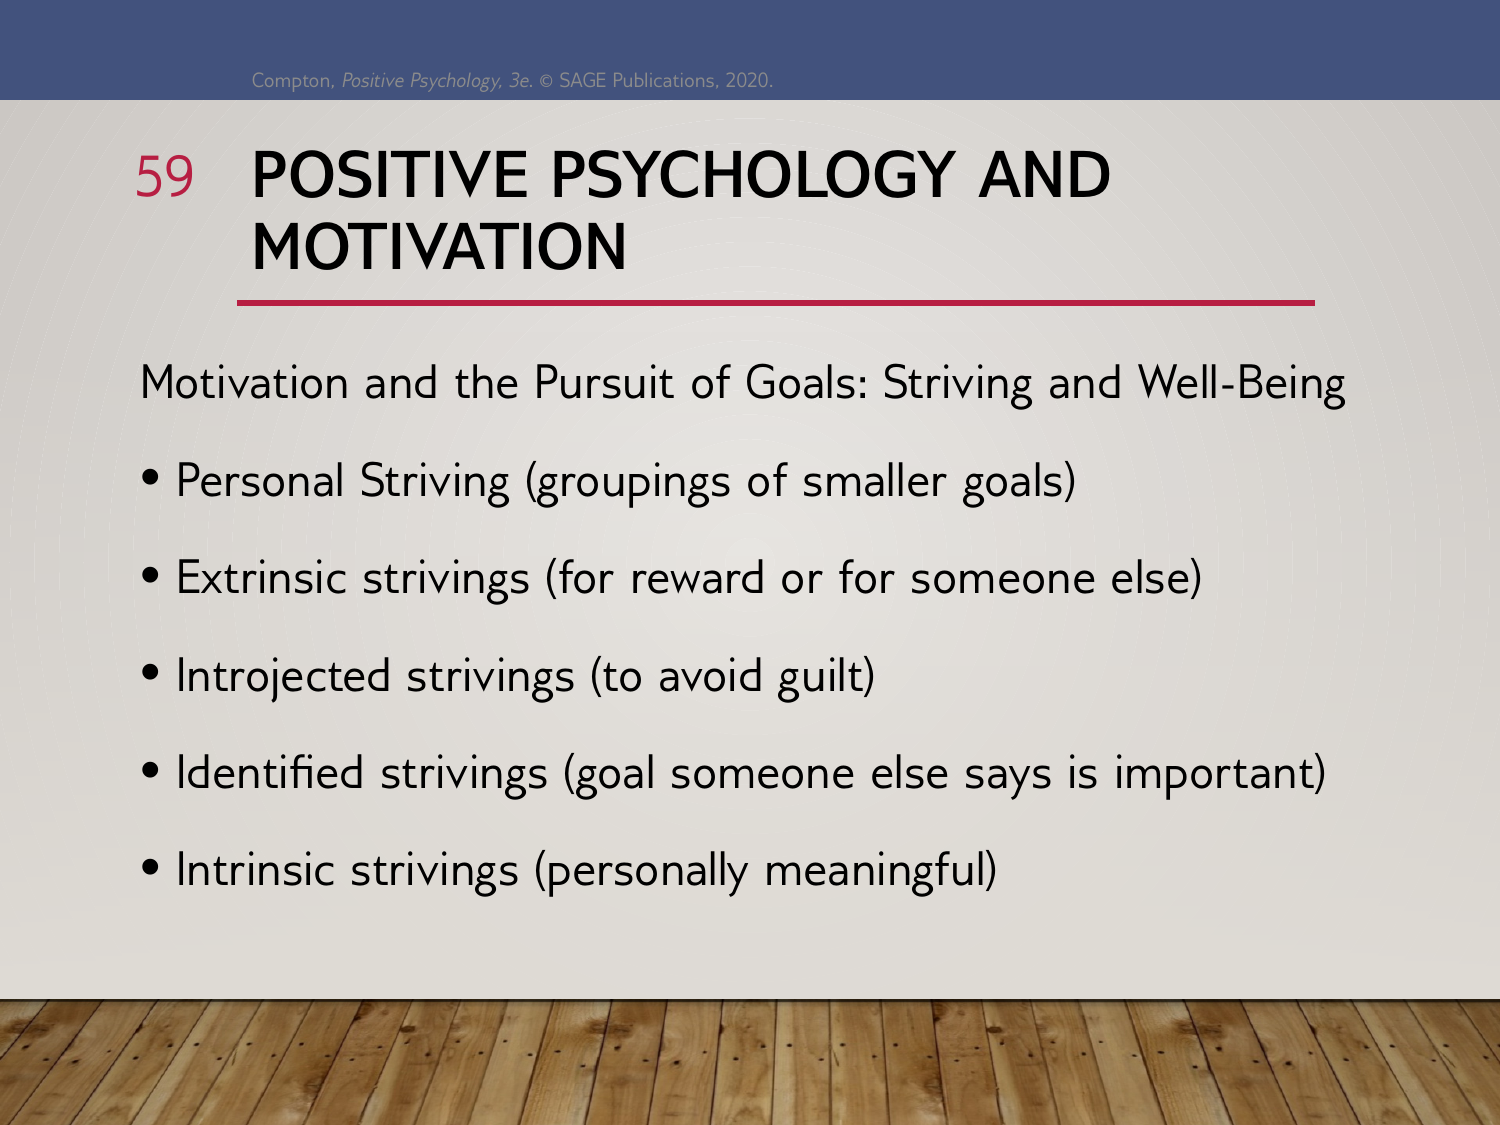

Compton, Positive Psychology, 3e. © SAGE Publications, 2020.
59
# Positive Psychology and Motivation
Motivation and the Pursuit of Goals: Striving and Well-Being
Personal Striving (groupings of smaller goals)
Extrinsic strivings (for reward or for someone else)
Introjected strivings (to avoid guilt)
Identified strivings (goal someone else says is important)
Intrinsic strivings (personally meaningful)